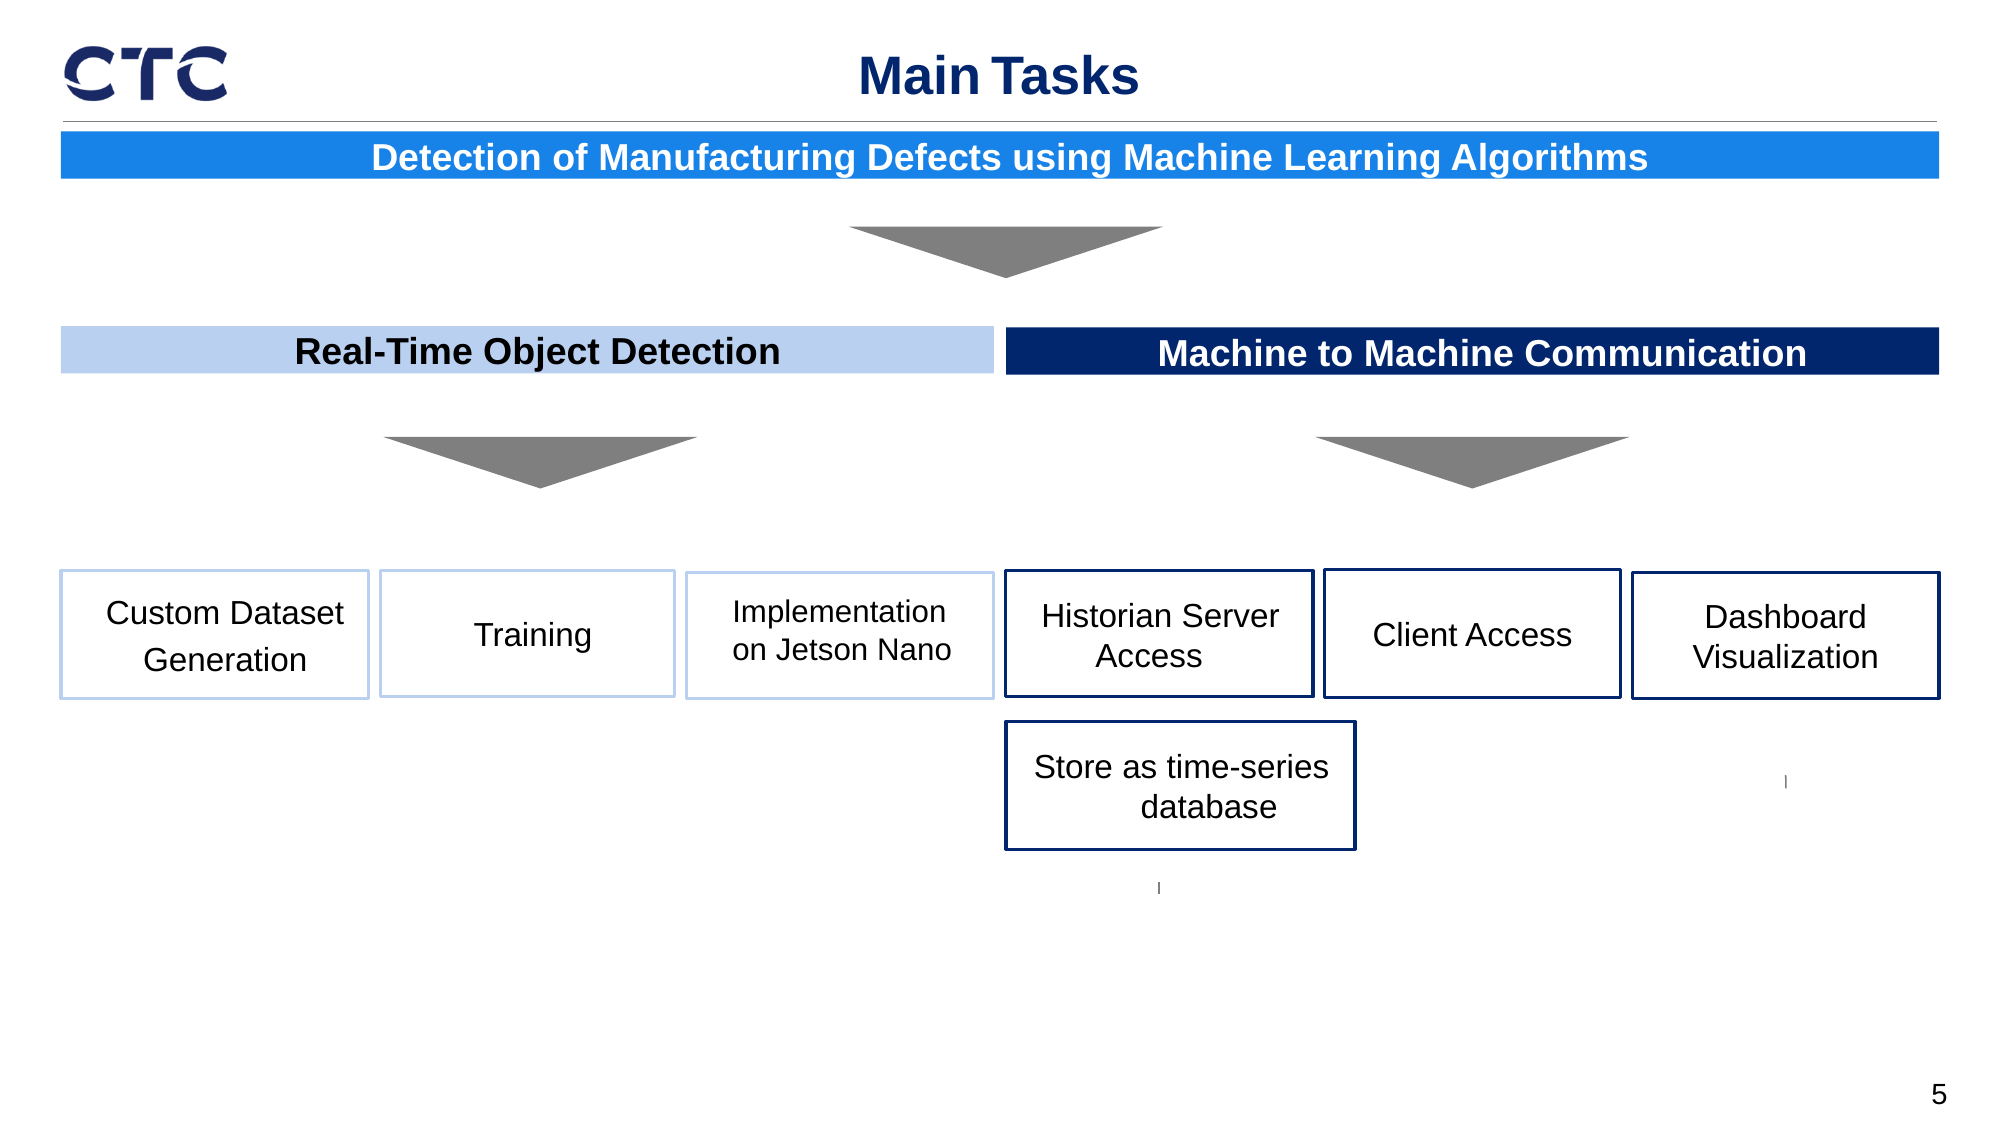

# Main Tasks
Detection of Manufacturing Defects using Machine Learning Algorithms

Real-Time Object Detection
Machine to Machine Communication

Client Access
Custom Dataset
Generation
Training
Historian Server Access

Dashboard Visualization
Implementation
on Jetson Nano
Store as time-series database
5
44

4